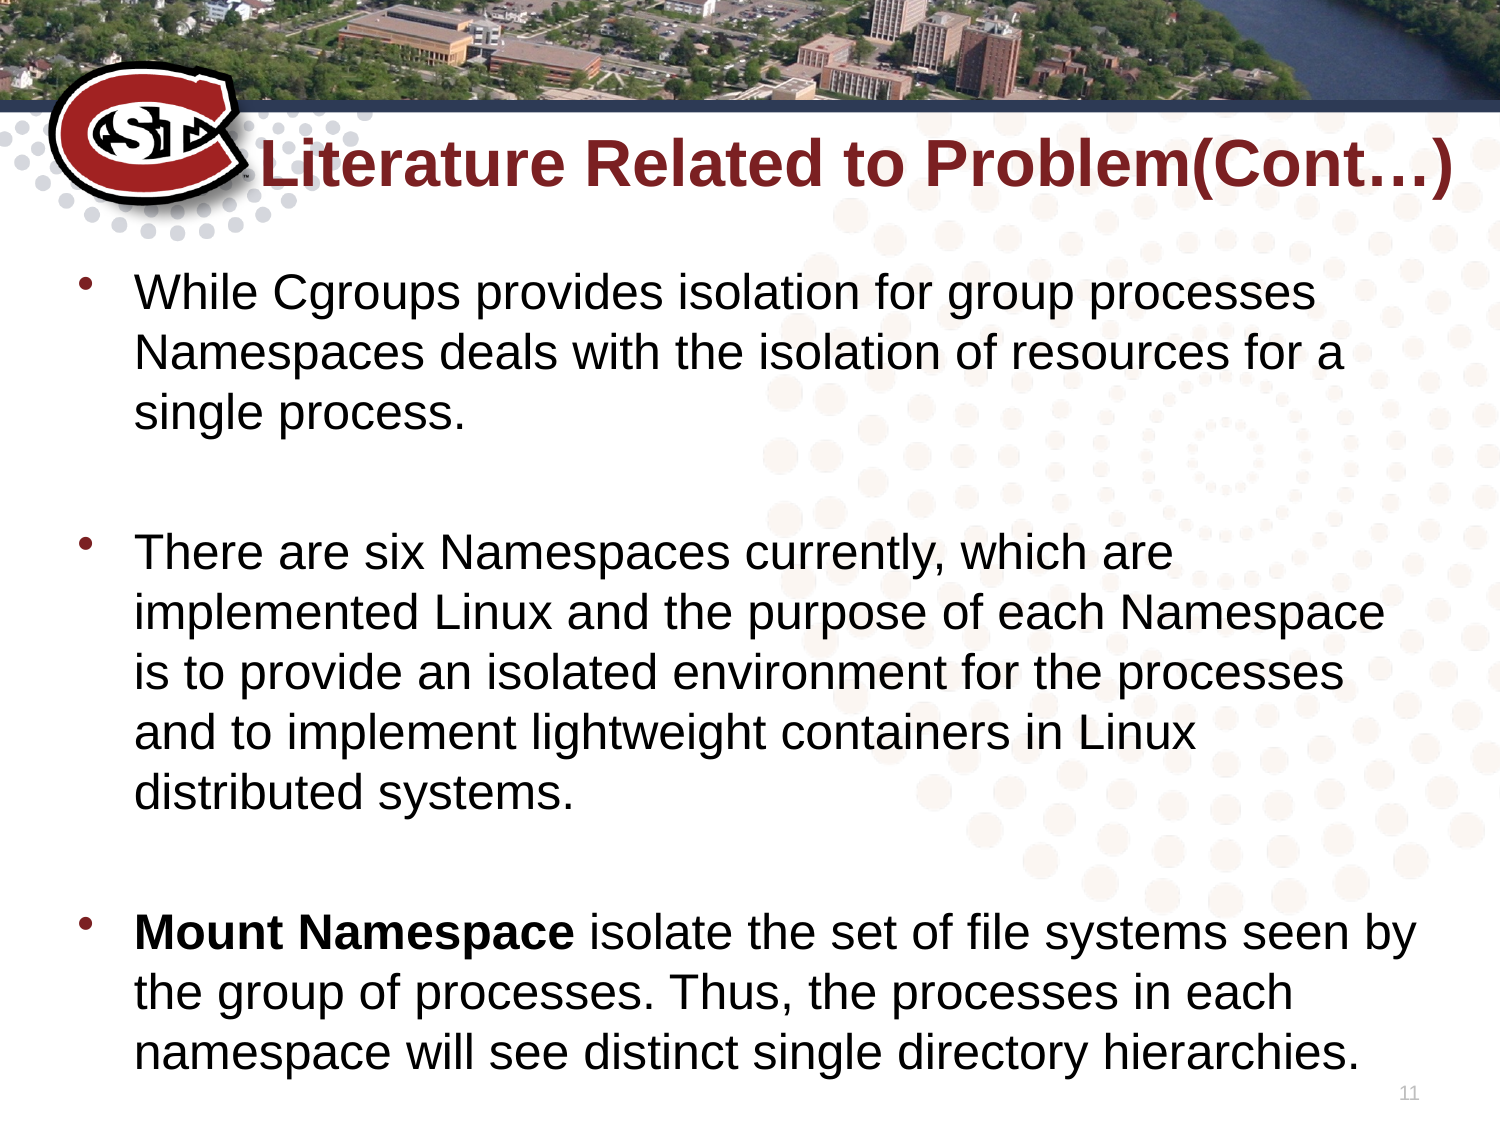

# Literature Related to Problem(Cont…)
While Cgroups provides isolation for group processes Namespaces deals with the isolation of resources for a single process.

There are six Namespaces currently, which are implemented Linux and the purpose of each Namespace is to provide an isolated environment for the processes and to implement lightweight containers in Linux distributed systems.

Mount Namespace isolate the set of file systems seen by the group of processes. Thus, the processes in each namespace will see distinct single directory hierarchies.
11